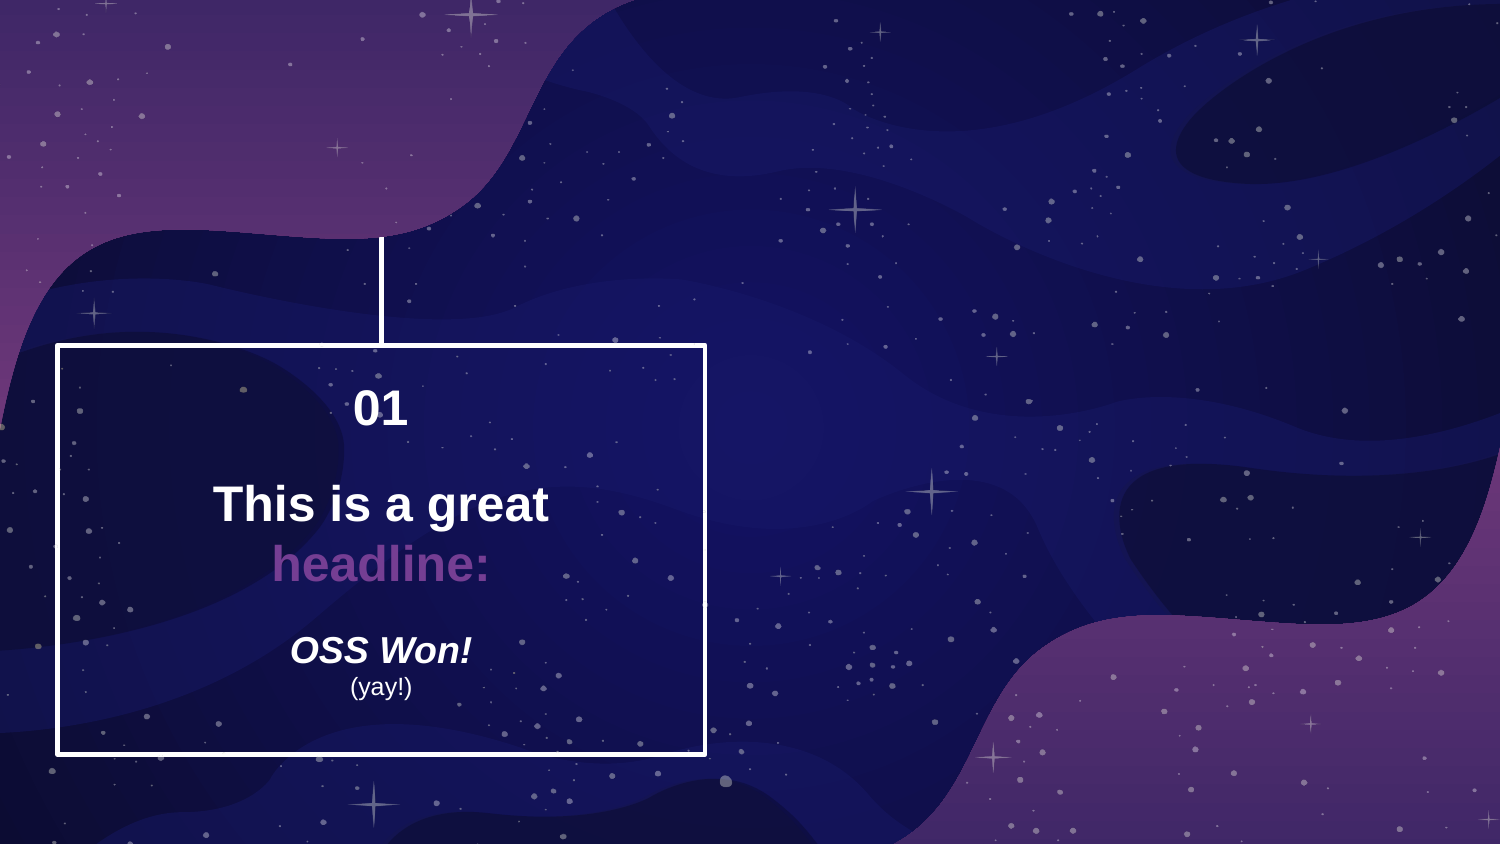

# 01
This is a great headline:
OSS Won!
(yay!)